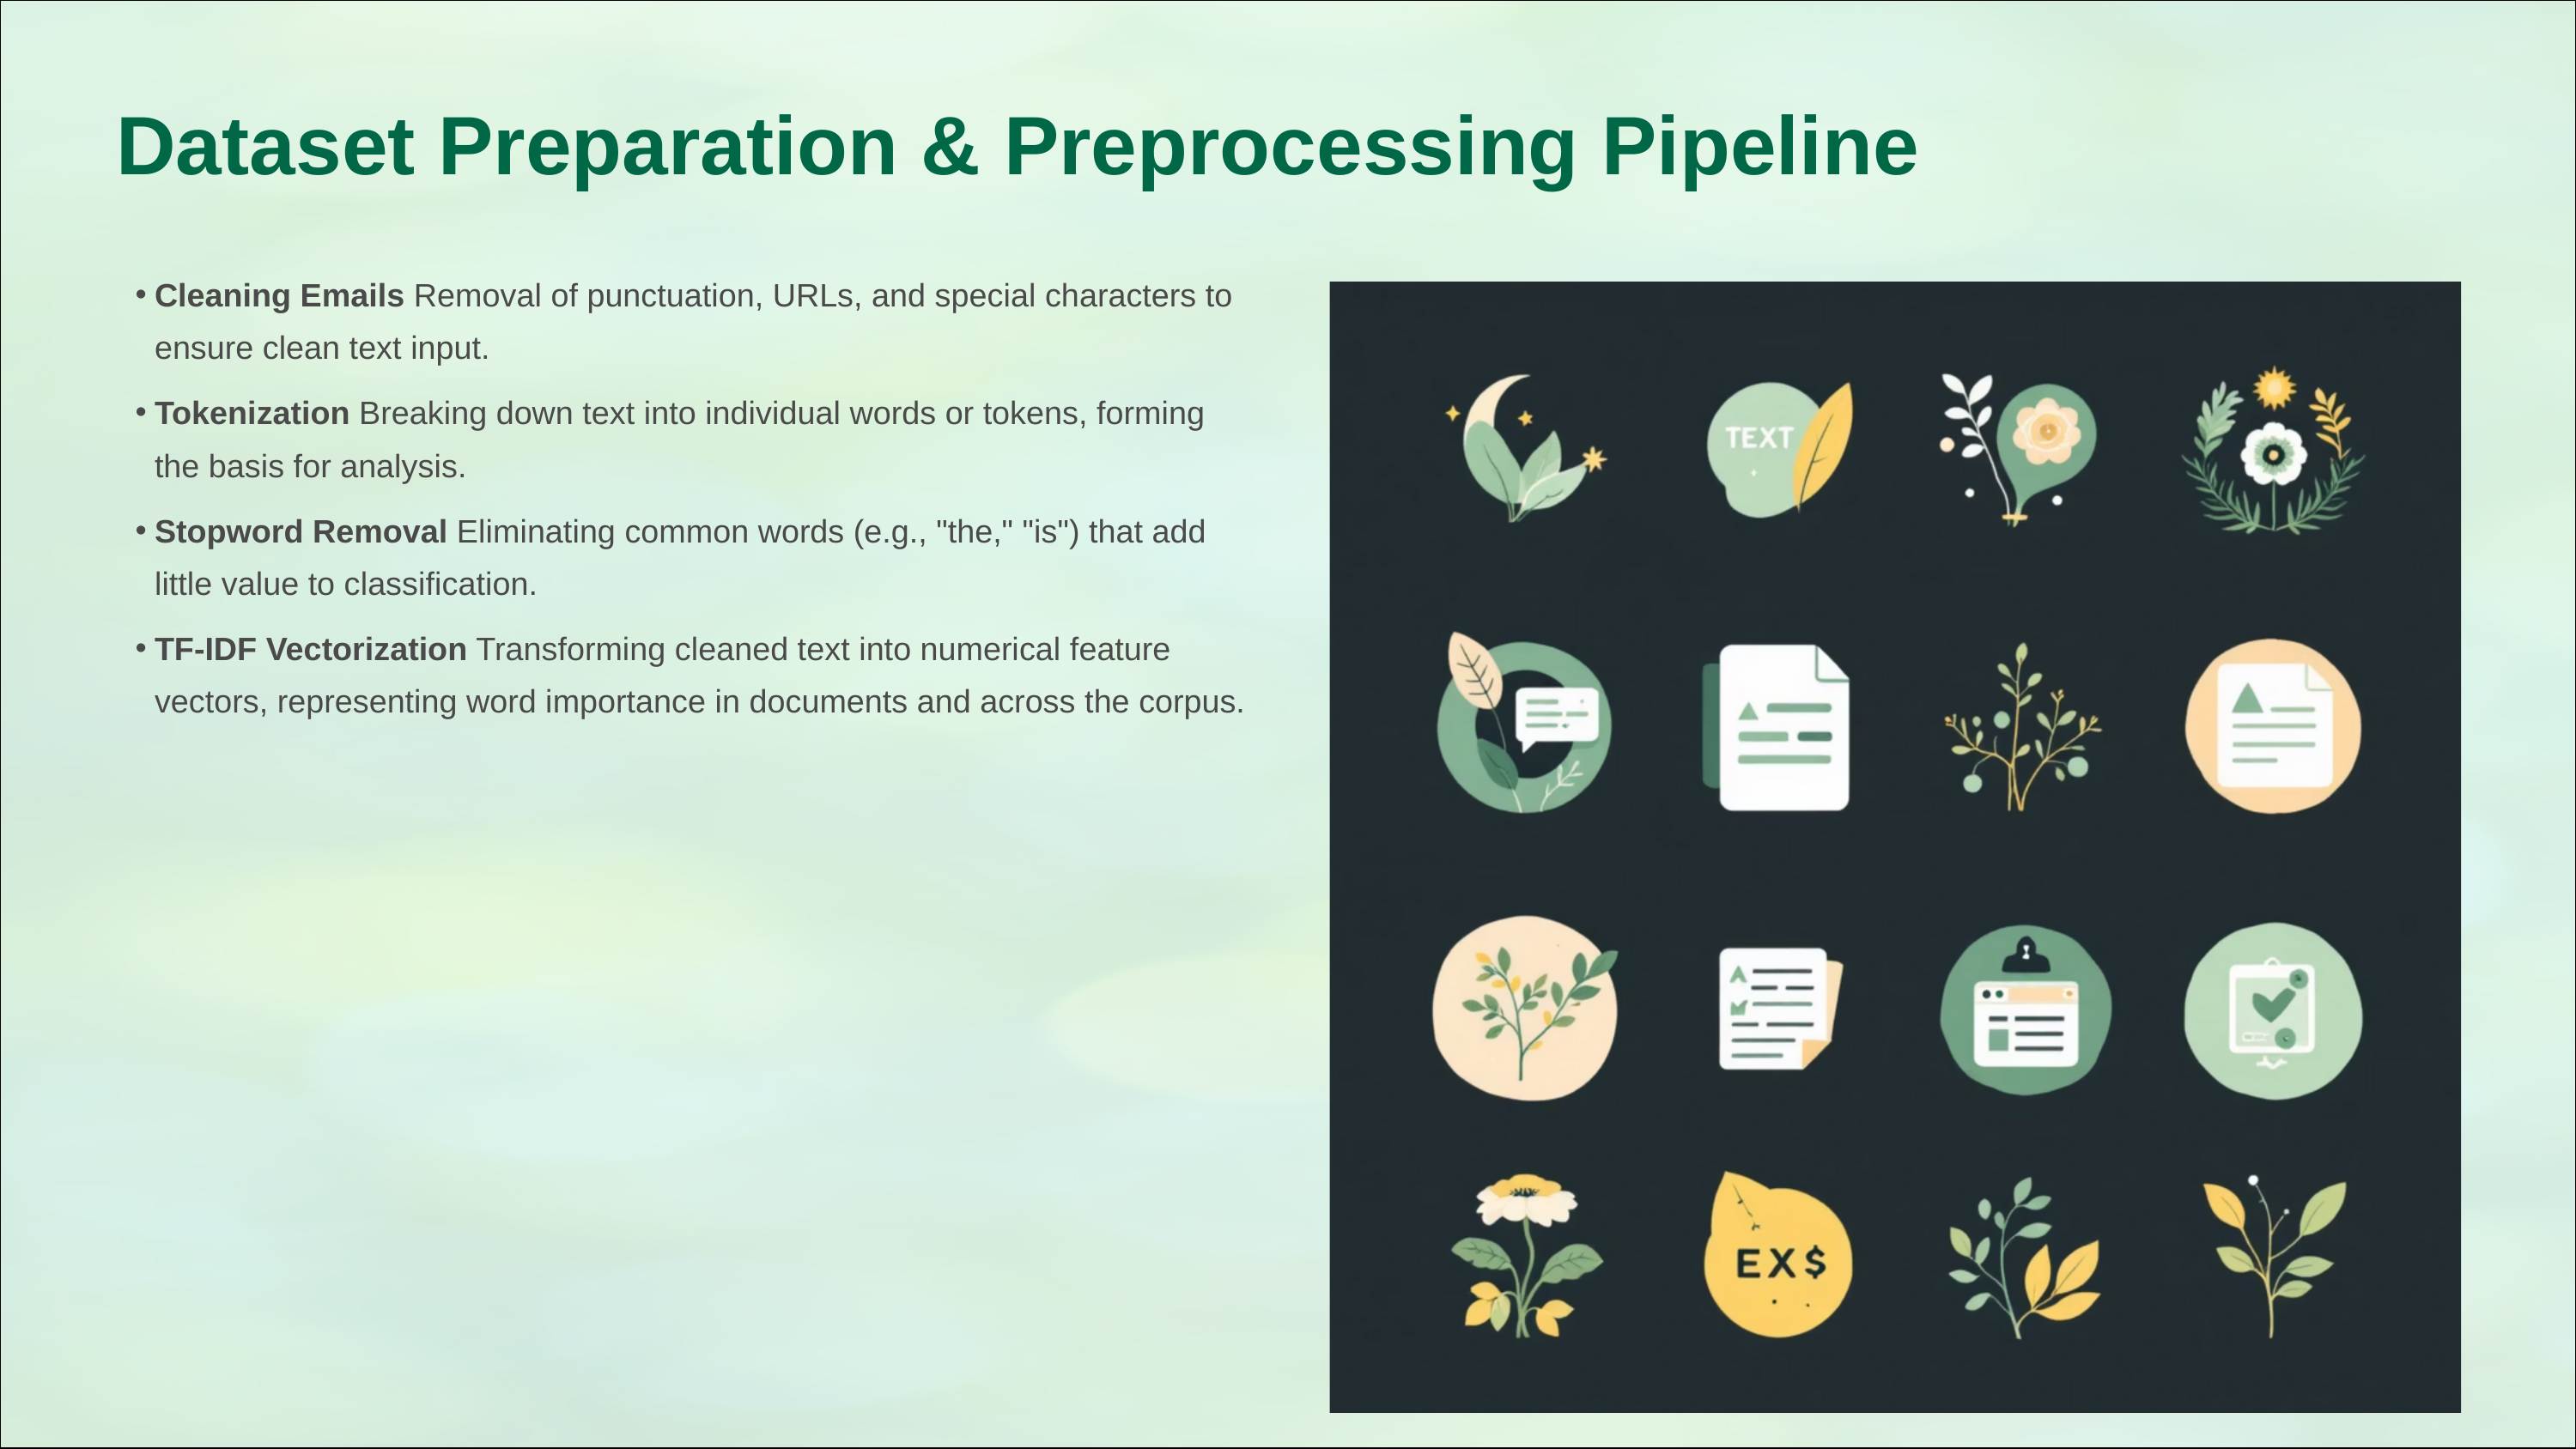

Dataset Preparation & Preprocessing Pipeline
Cleaning Emails Removal of punctuation, URLs, and special characters to ensure clean text input.

Tokenization Breaking down text into individual words or tokens, forming the basis for analysis.
Stopword Removal Eliminating common words (e.g., "the," "is") that add little value to classification.
TF-IDF Vectorization Transforming cleaned text into numerical feature vectors, representing word importance in documents and across the corpus.